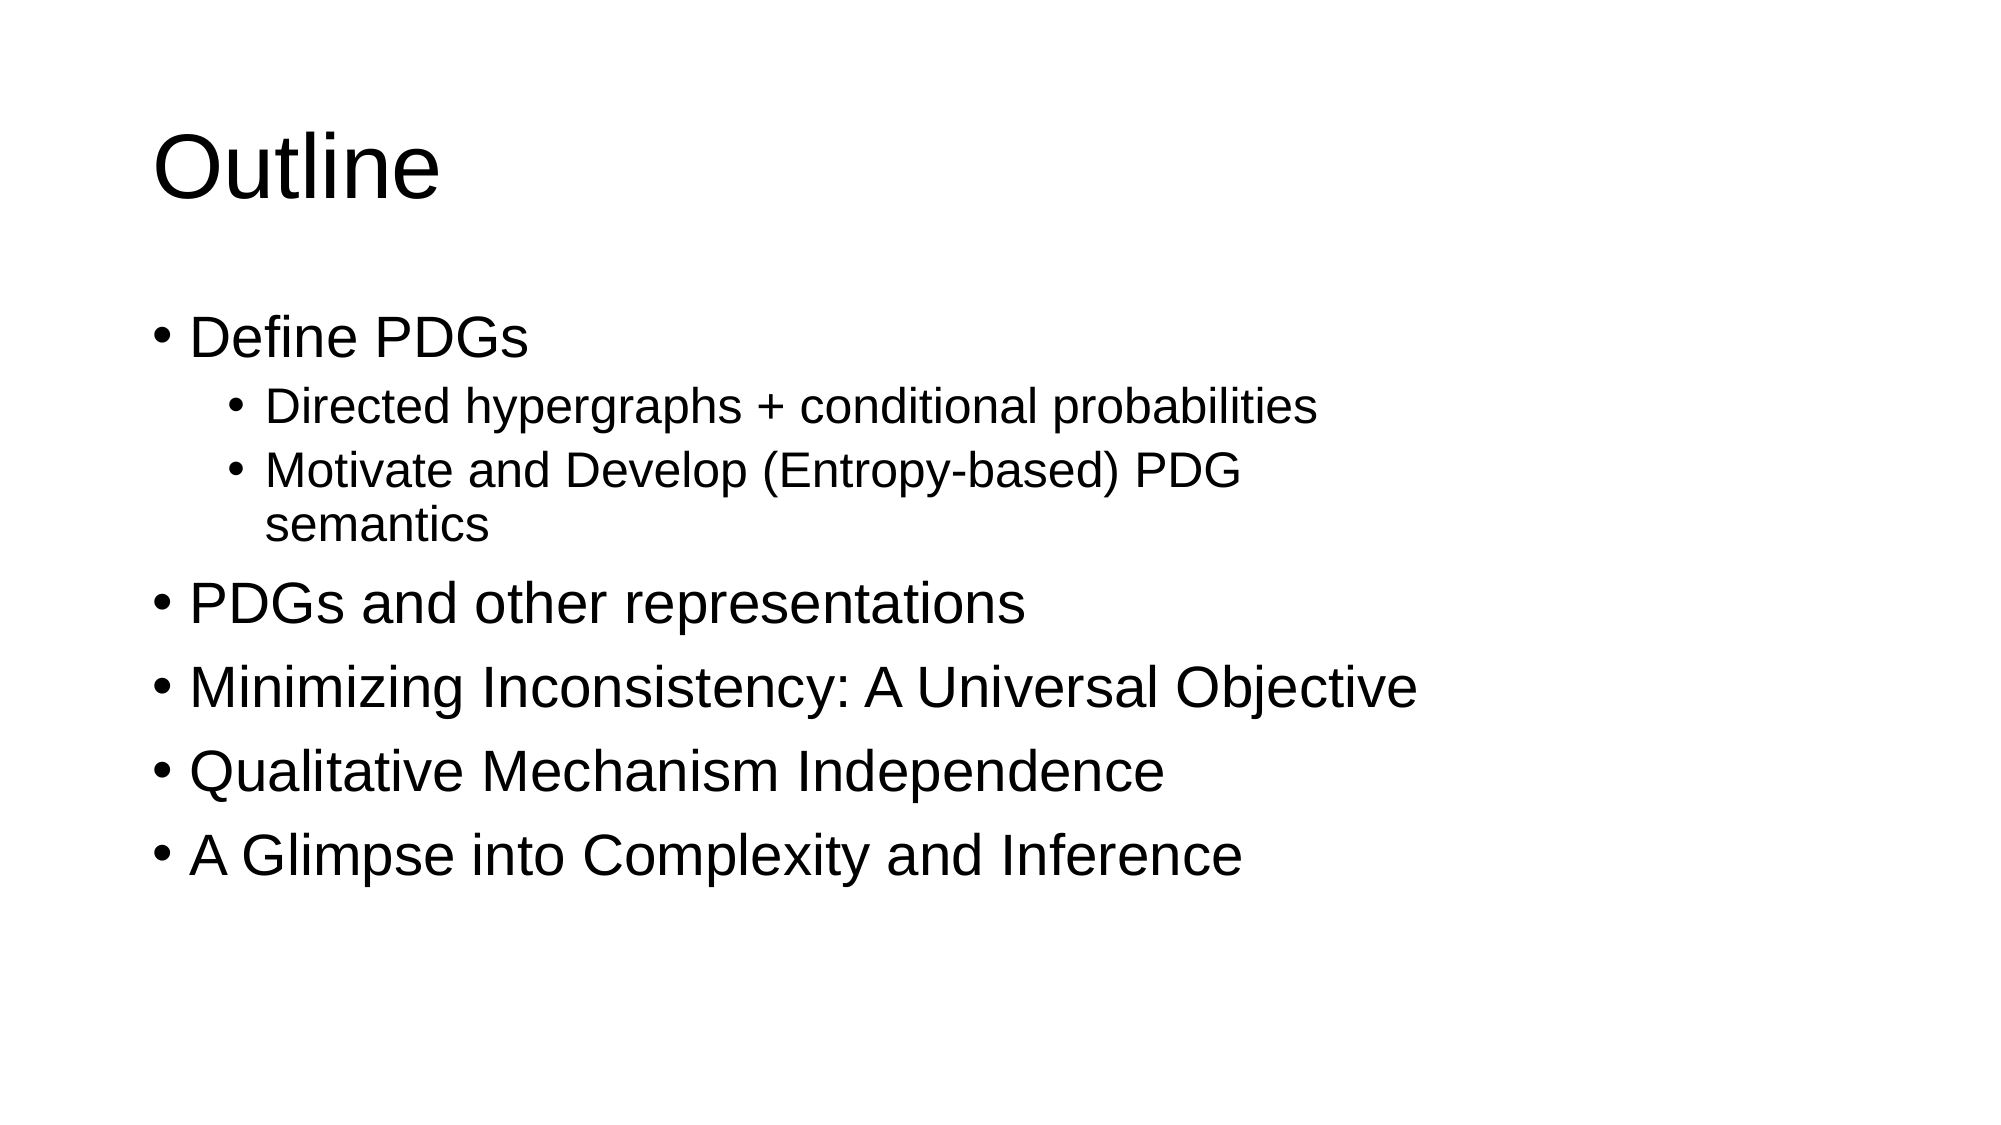

# Outline
Define PDGs
Directed hypergraphs + conditional probabilities
Motivate and Develop (Entropy-based) PDG semantics
PDGs and other representations
Minimizing Inconsistency: A Universal Objective
Qualitative Mechanism Independence
A Glimpse into Complexity and Inference